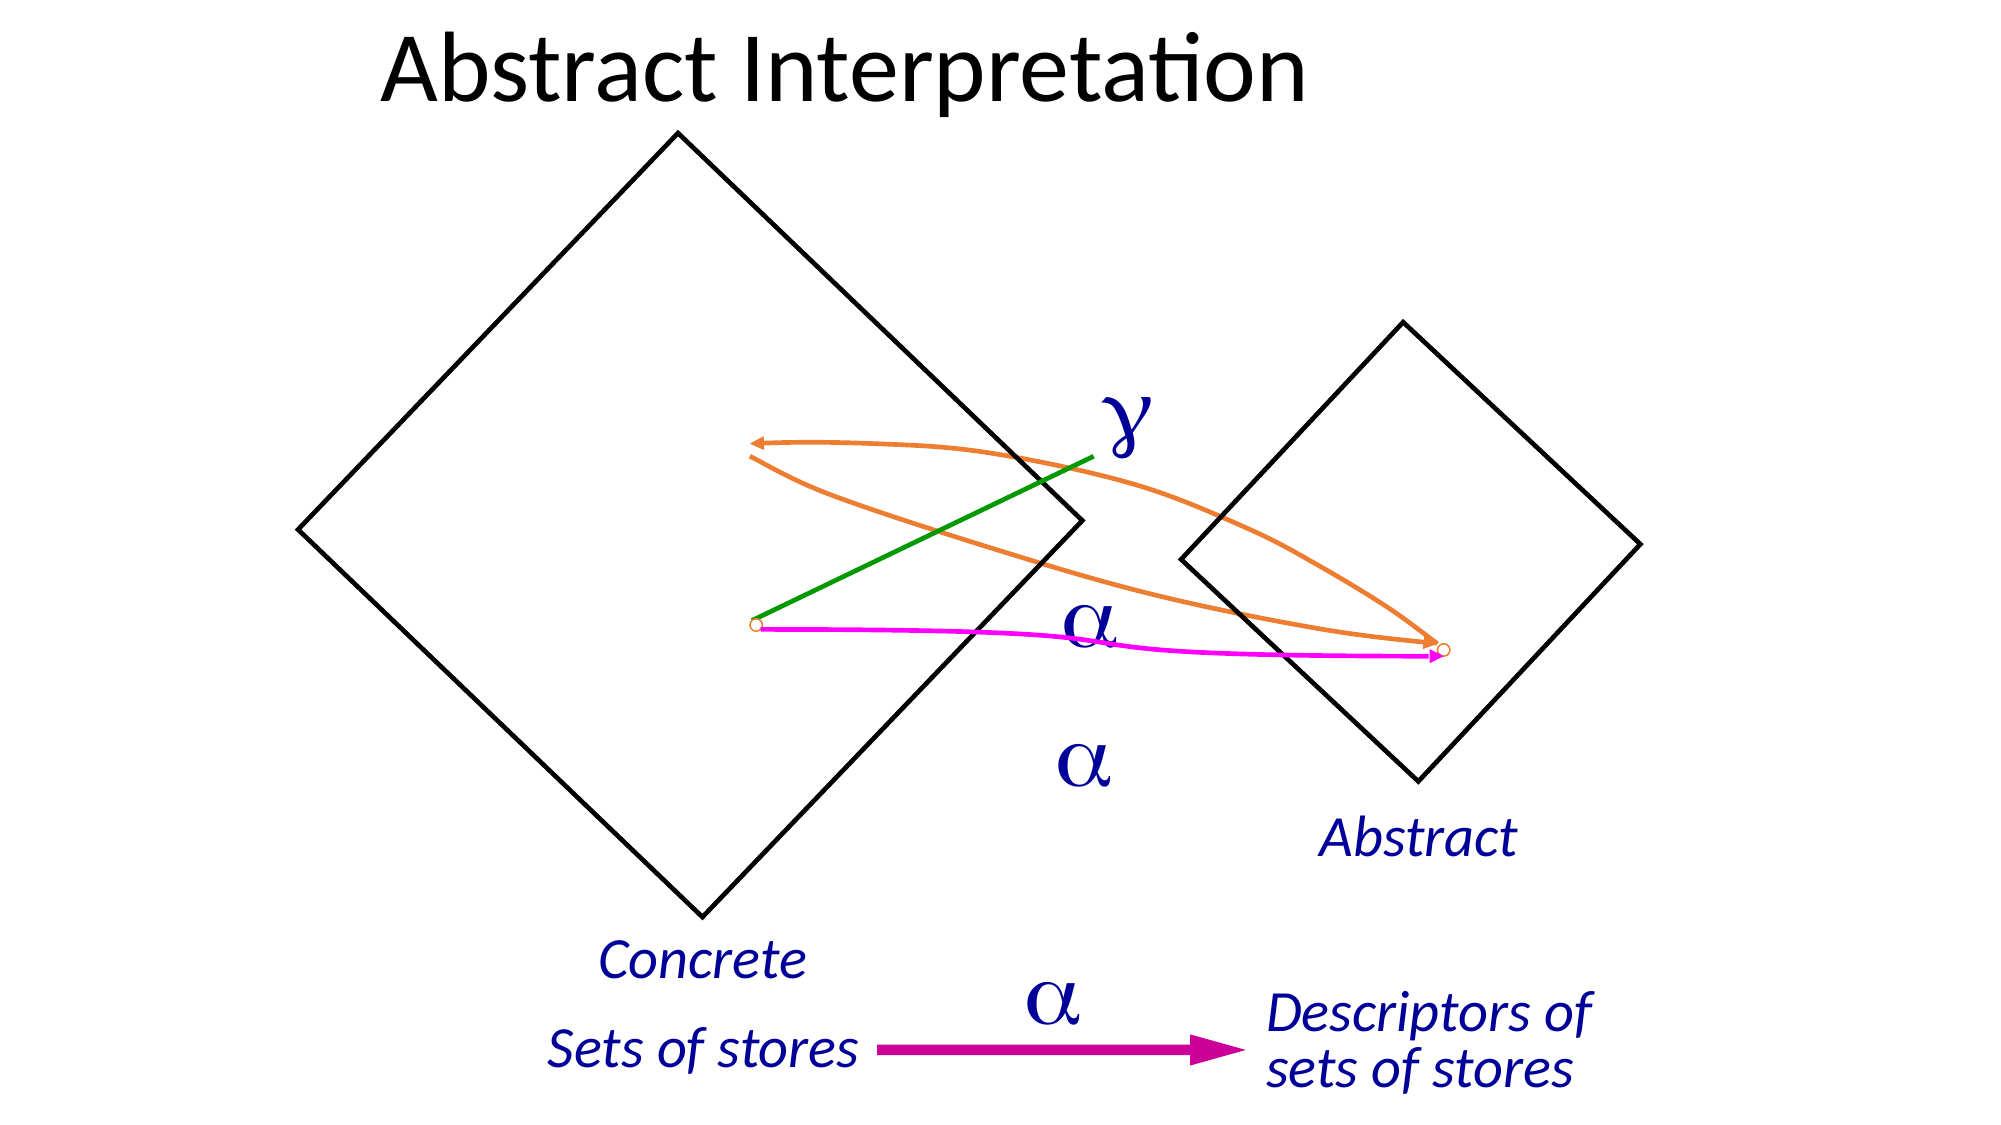

# Abstract Interpretation

γ

Abstract

α

α

Concrete
α
Descriptors of
sets of stores

Sets of stores